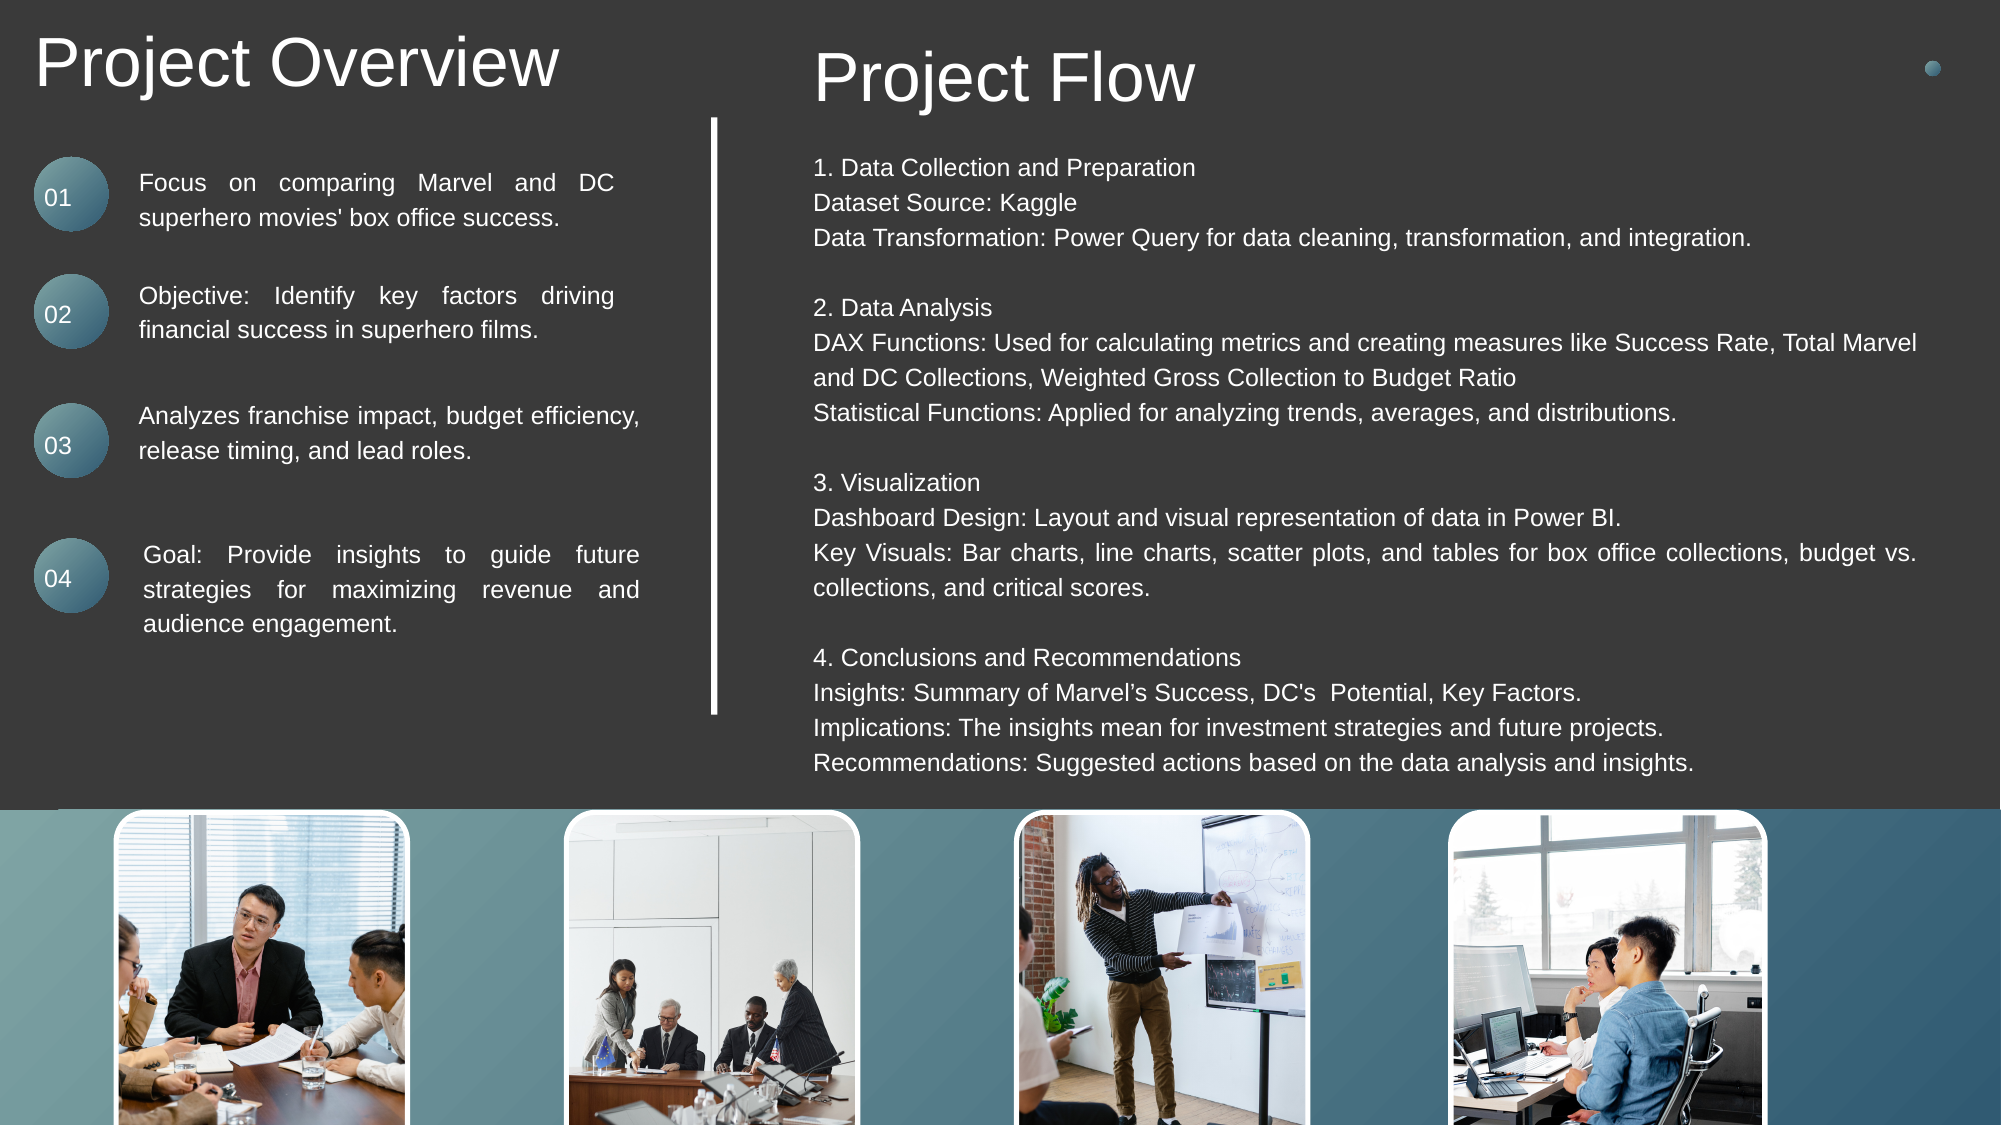

Project Overview
Project Flow

1. Data Collection and Preparation
Dataset Source: Kaggle
Data Transformation: Power Query for data cleaning, transformation, and integration.

2. Data Analysis
DAX Functions: Used for calculating metrics and creating measures like Success Rate, Total Marvel and DC Collections, Weighted Gross Collection to Budget Ratio
Statistical Functions: Applied for analyzing trends, averages, and distributions.

3. Visualization
Dashboard Design: Layout and visual representation of data in Power BI.
Key Visuals: Bar charts, line charts, scatter plots, and tables for box office collections, budget vs. collections, and critical scores.

4. Conclusions and Recommendations
Insights: Summary of Marvel’s Success, DC's  Potential, Key Factors.
Implications: The insights mean for investment strategies and future projects.
Recommendations: Suggested actions based on the data analysis and insights.

Focus on comparing Marvel and DC superhero movies' box office success.
01
Objective: Identify key factors driving financial success in superhero films.

02
Analyzes franchise impact, budget efficiency, release timing, and lead roles.

03
Goal: Provide insights to guide future strategies for maximizing revenue and audience engagement.

04